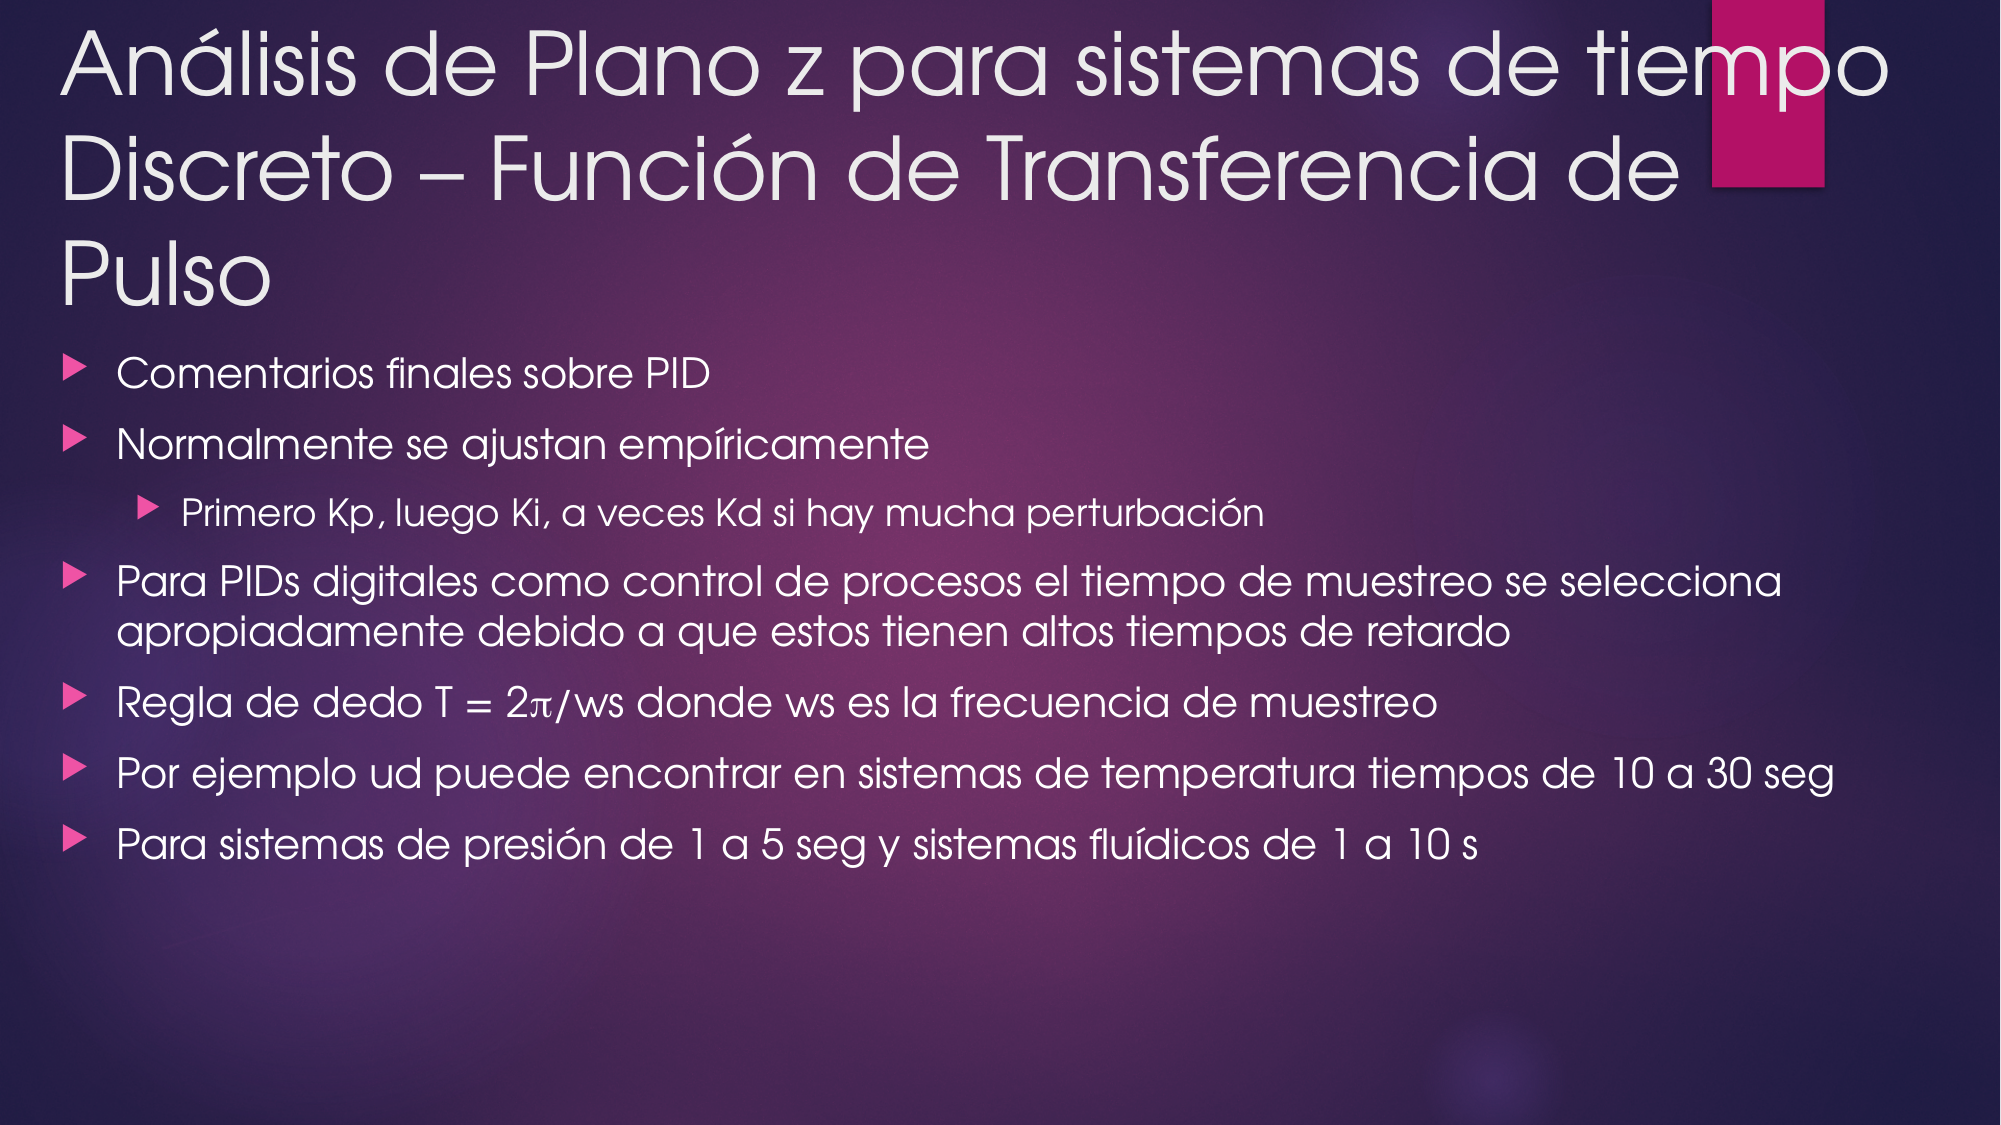

# Análisis de Plano z para sistemas de tiempo Discreto – Función de Transferencia de Pulso
Comentarios finales sobre PID
Normalmente se ajustan empíricamente
Primero Kp, luego Ki, a veces Kd si hay mucha perturbación
Para PIDs digitales como control de procesos el tiempo de muestreo se selecciona apropiadamente debido a que estos tienen altos tiempos de retardo
Regla de dedo T = 2π/ws donde ws es la frecuencia de muestreo
Por ejemplo ud puede encontrar en sistemas de temperatura tiempos de 10 a 30 seg
Para sistemas de presión de 1 a 5 seg y sistemas fluídicos de 1 a 10 s